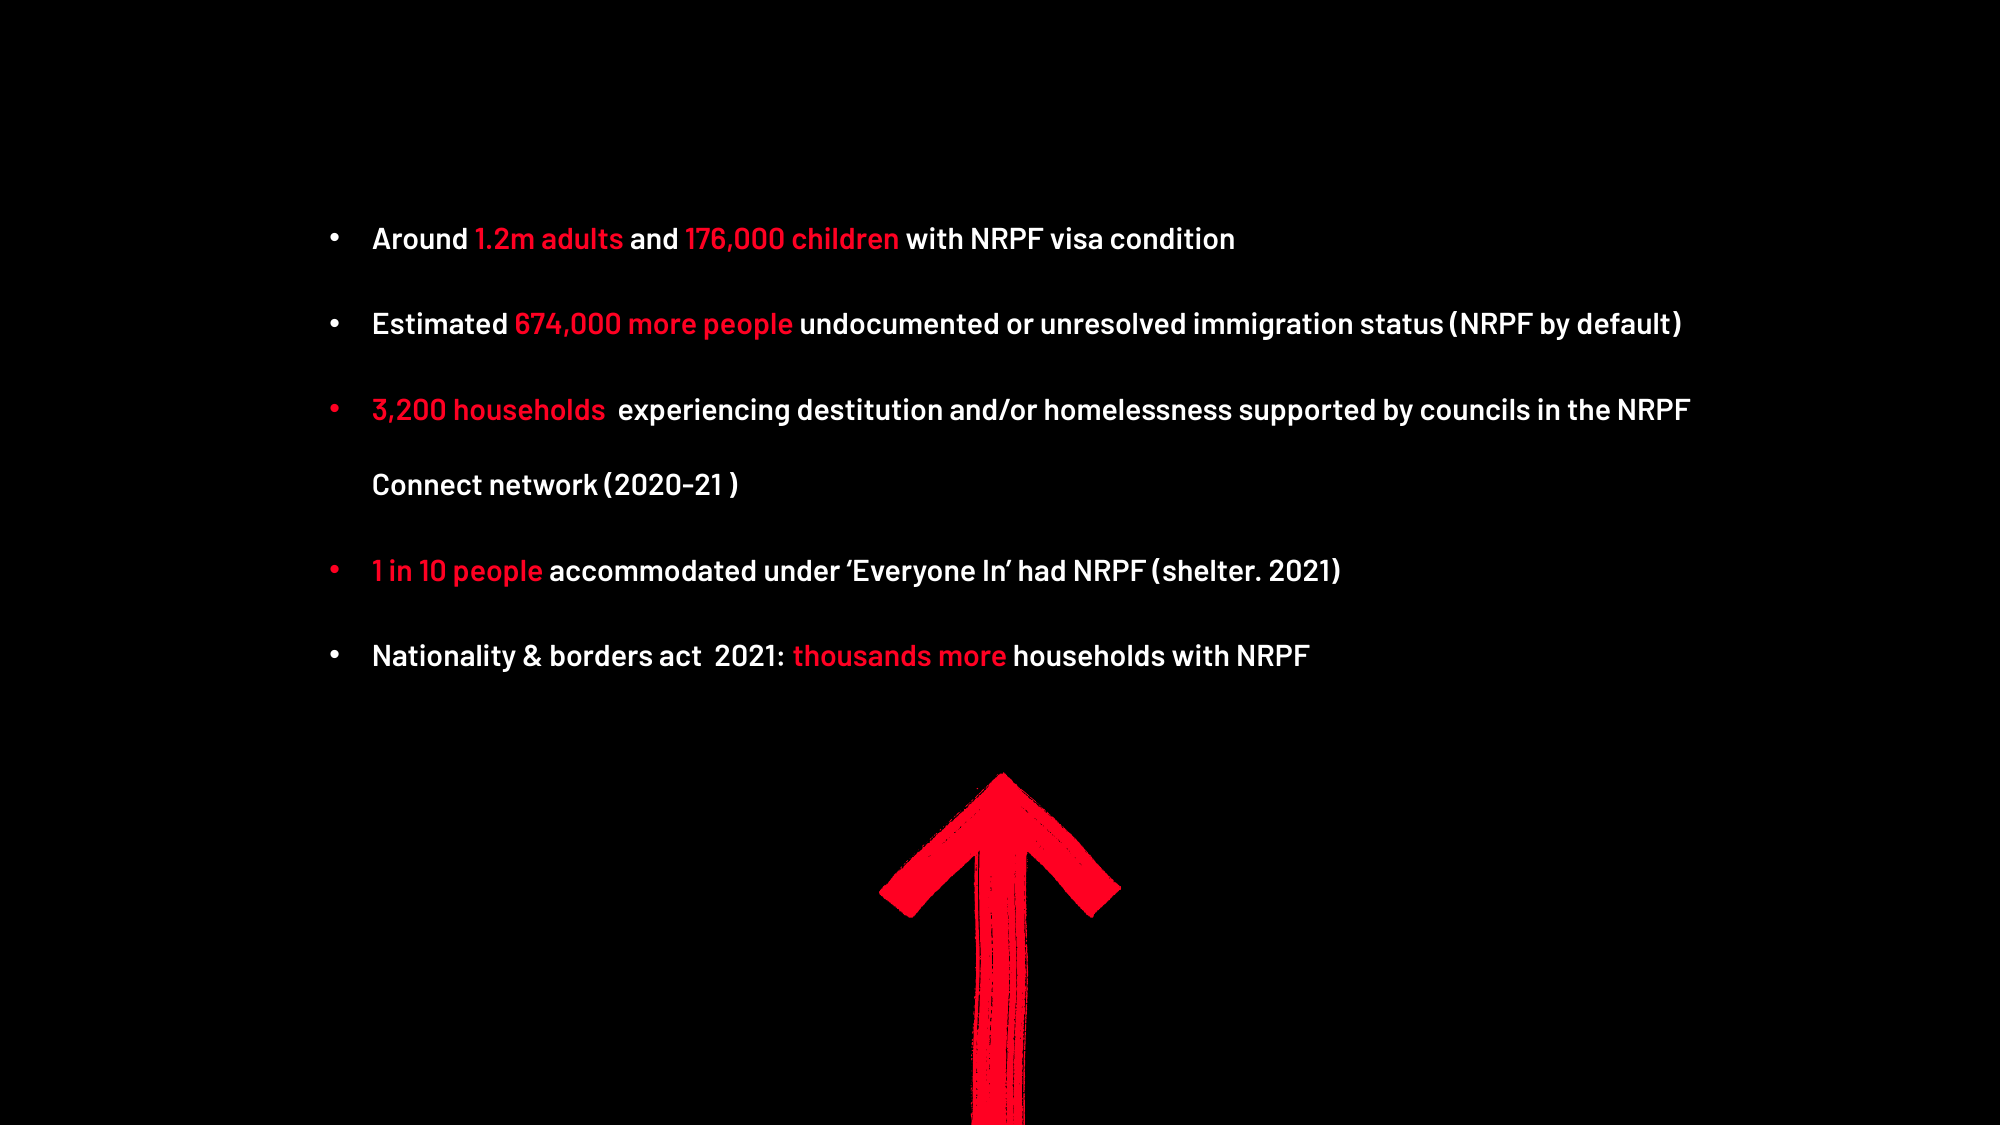

Around 1.2m adults and 176,000 children with NRPF visa condition
Estimated 674,000 more people undocumented or unresolved immigration status (NRPF by default)
3,200 households  experiencing destitution and/or homelessness supported by councils in the NRPF Connect network (2020-21 )
1 in 10 people accommodated under ‘Everyone In’ had NRPF (shelter. 2021)
Nationality & borders act  2021: thousands more households with NRPF